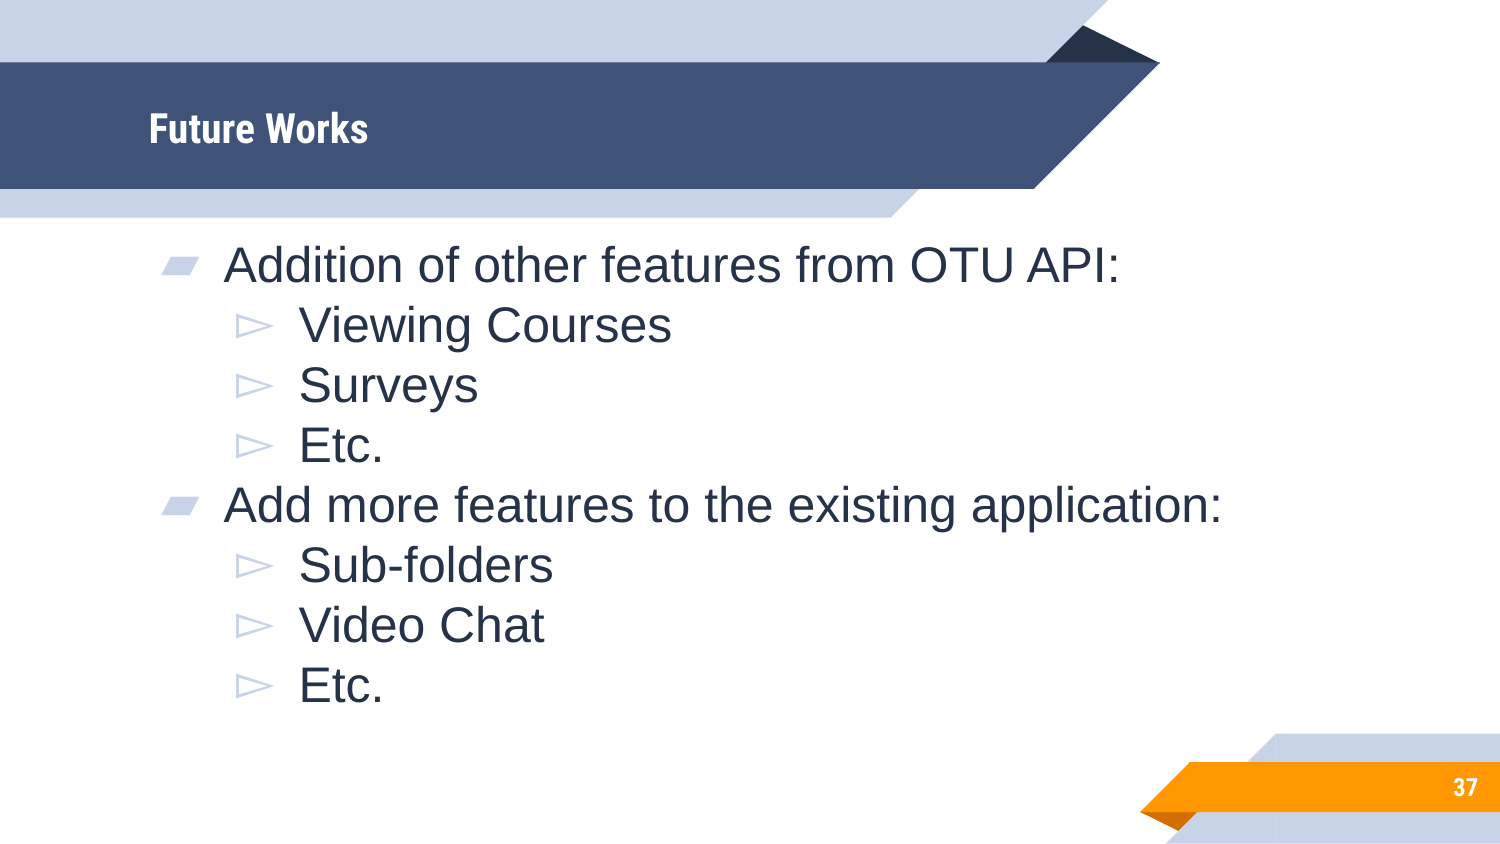

# Future Works
Addition of other features from OTU API:
Viewing Courses
Surveys
Etc.
Add more features to the existing application:
Sub-folders
Video Chat
Etc.
37